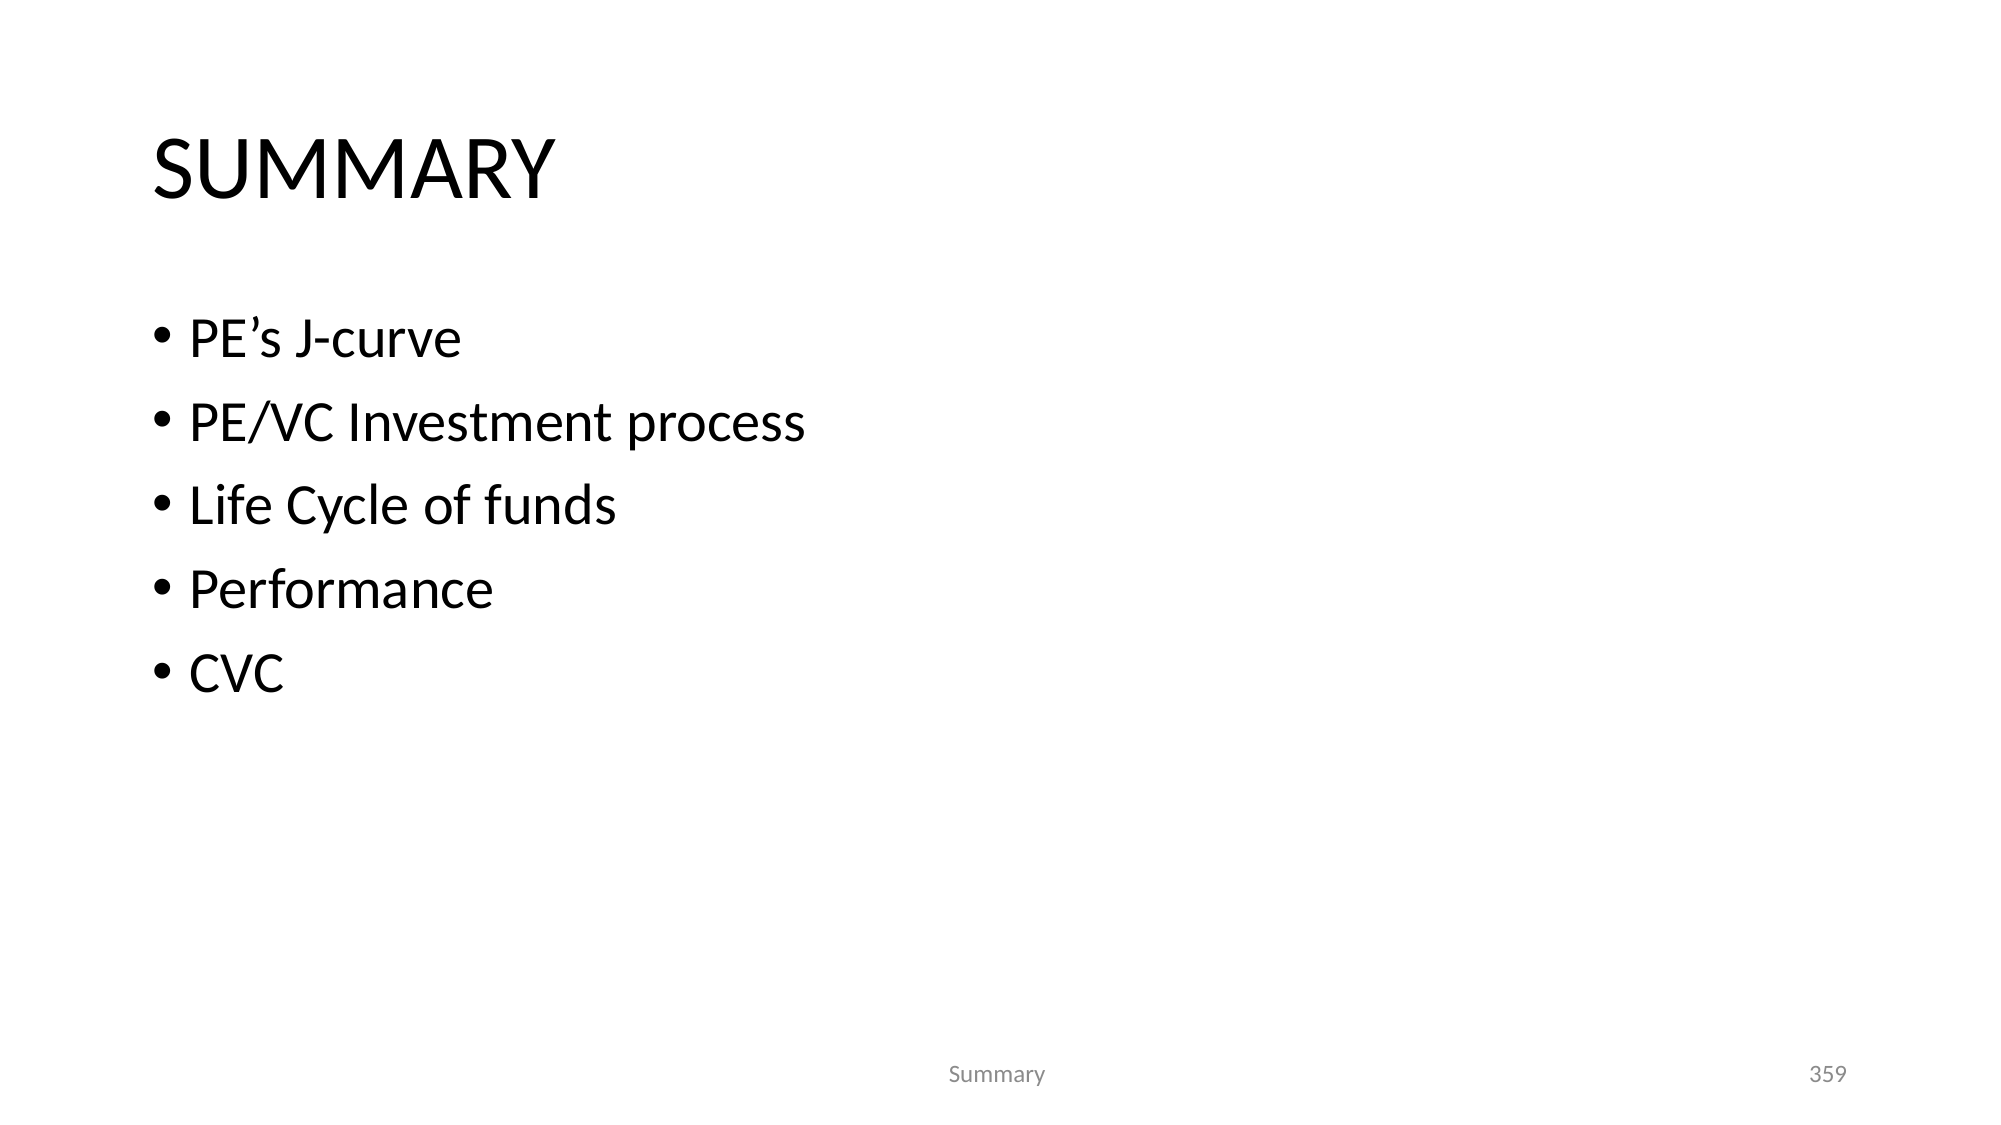

# SUMMARY
PE’s J-curve
PE/VC Investment process
Life Cycle of funds
Performance
CVC

359
Summary